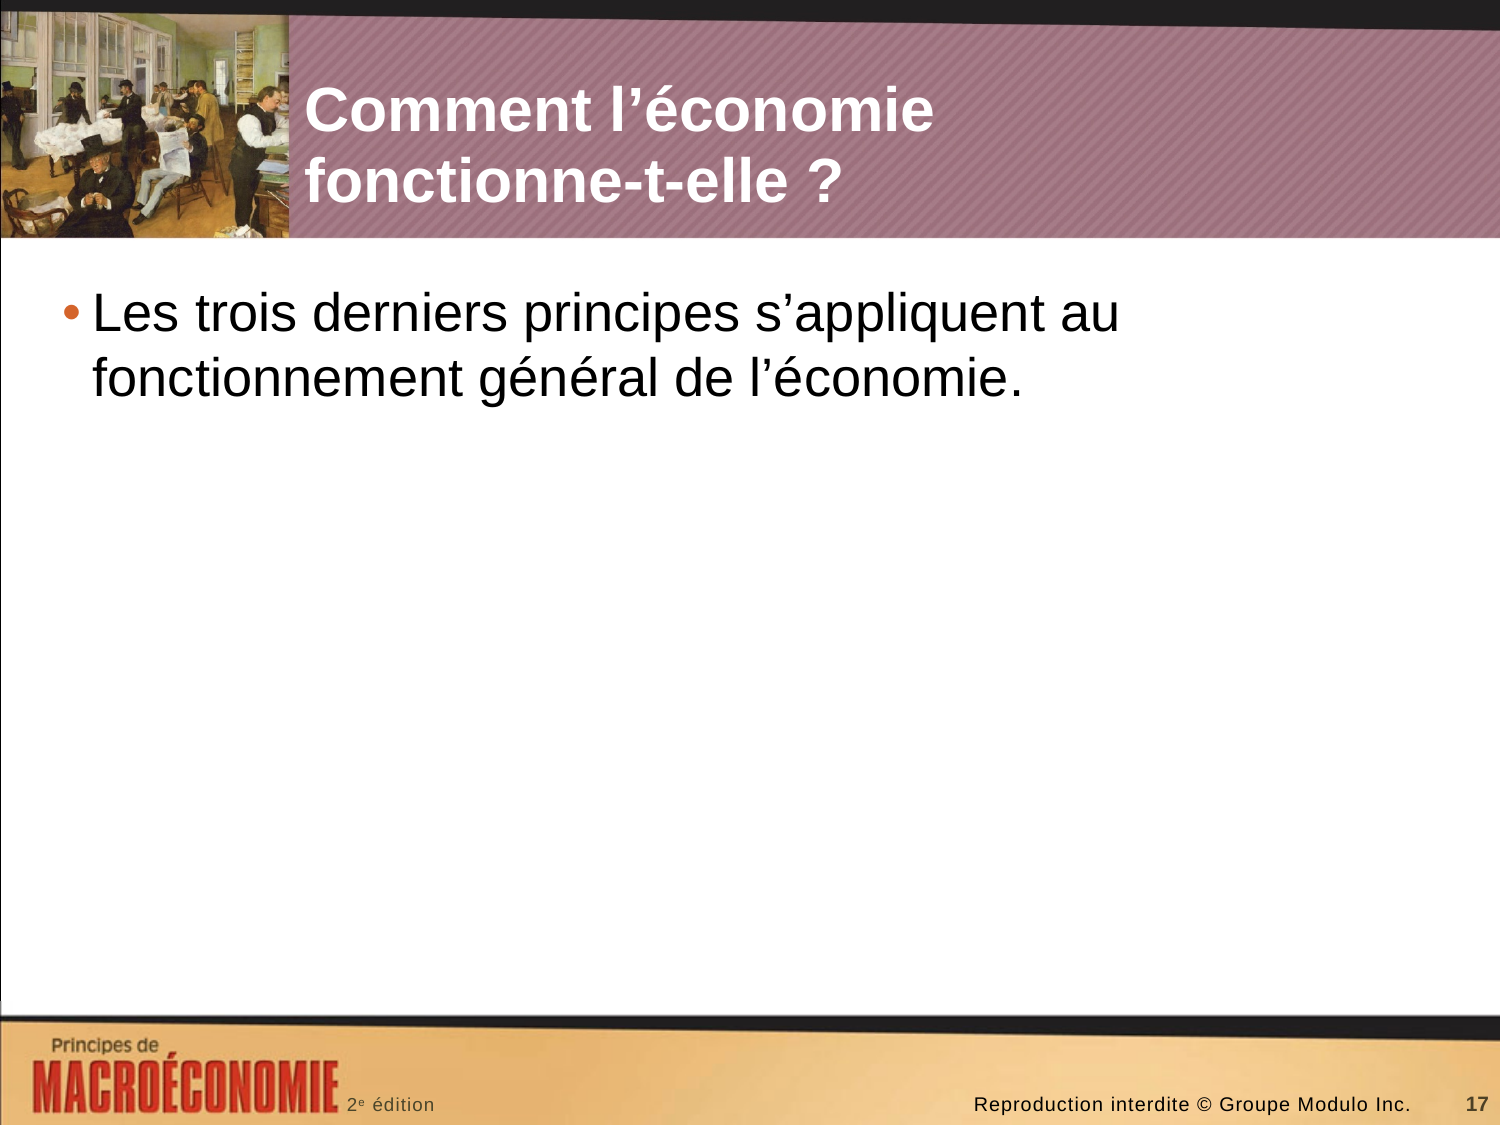

# Comment l’économie fonctionne-t-elle ?
Les trois derniers principes s’appliquent au fonctionnement général de l’économie.
17